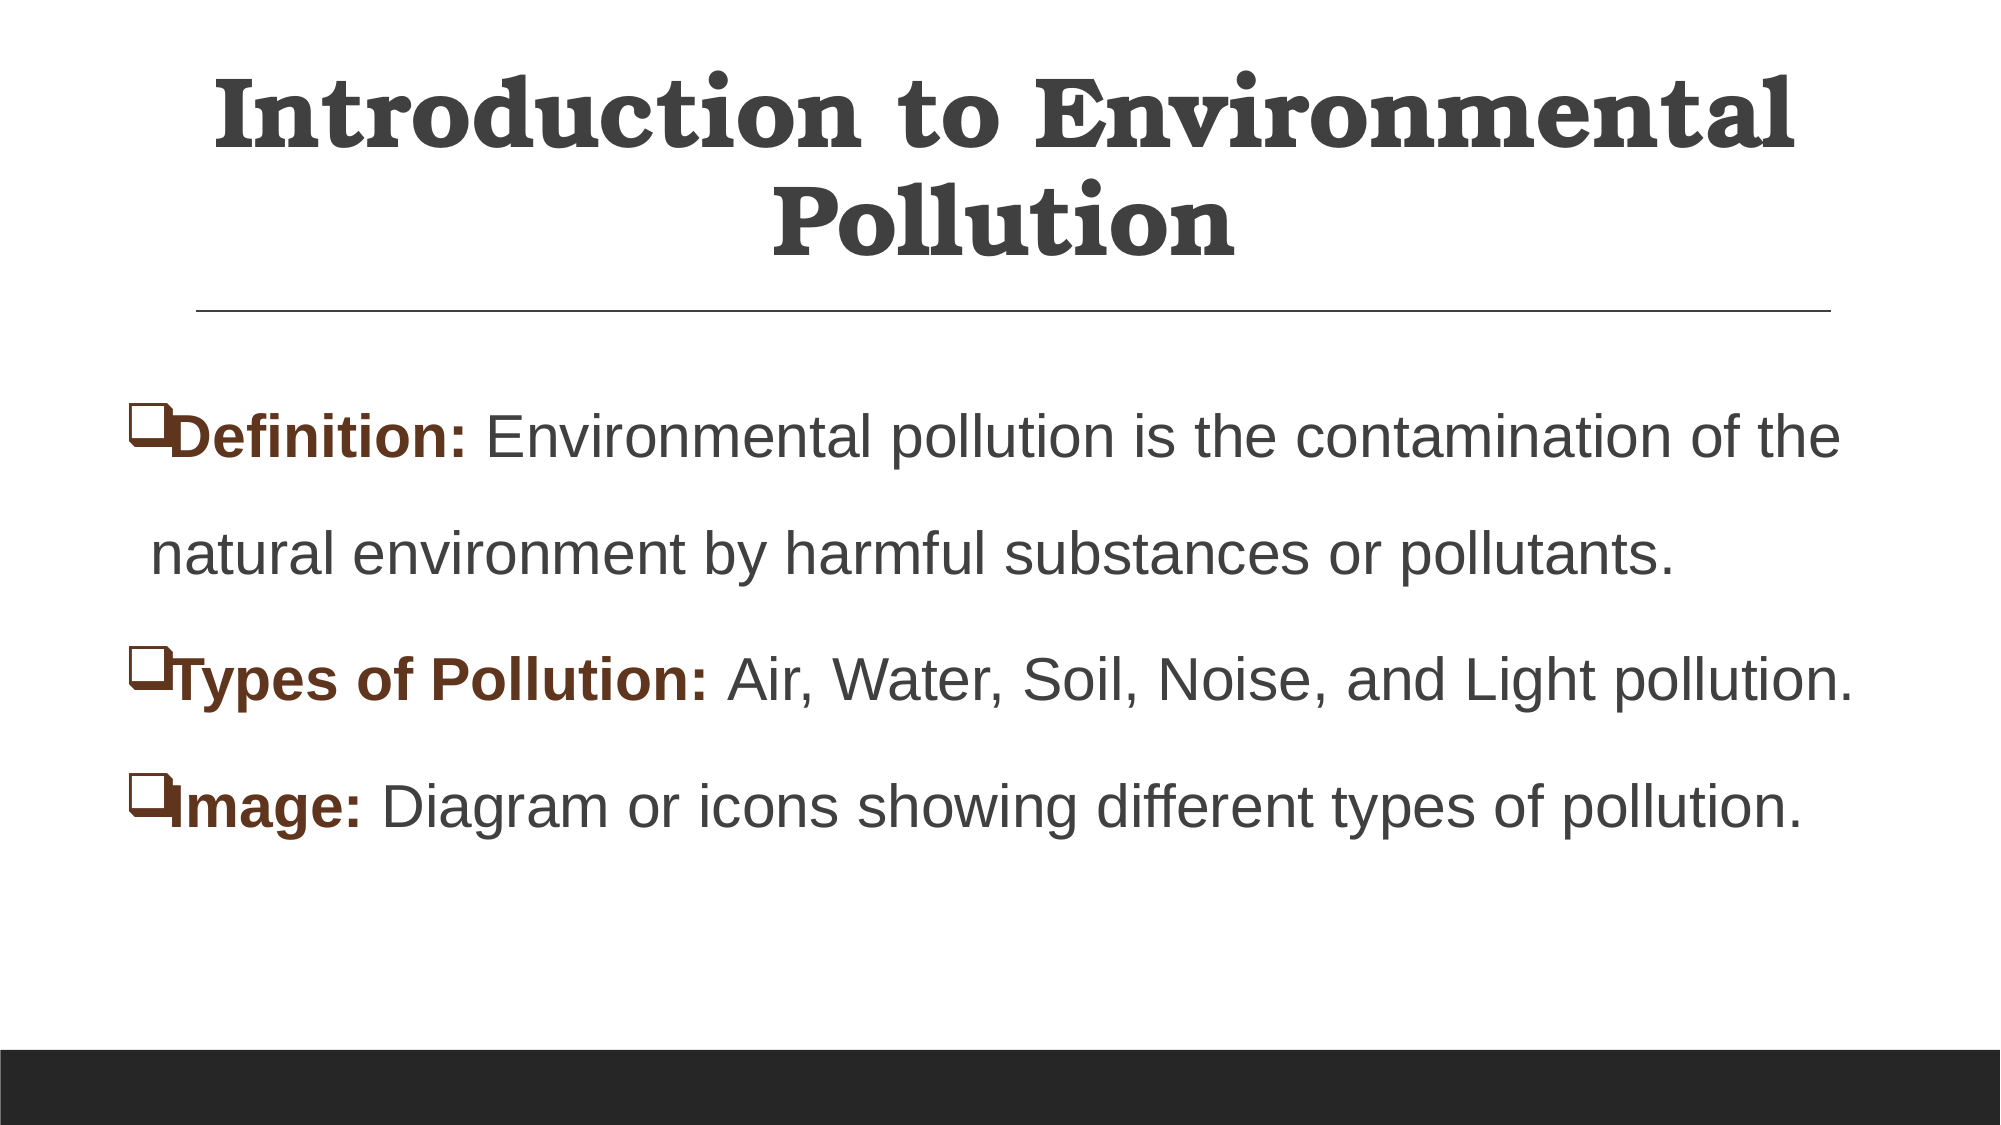

# Introduction to Environmental Pollution
Definition: Environmental pollution is the contamination of the natural environment by harmful substances or pollutants.
Types of Pollution: Air, Water, Soil, Noise, and Light pollution.
Image: Diagram or icons showing different types of pollution.